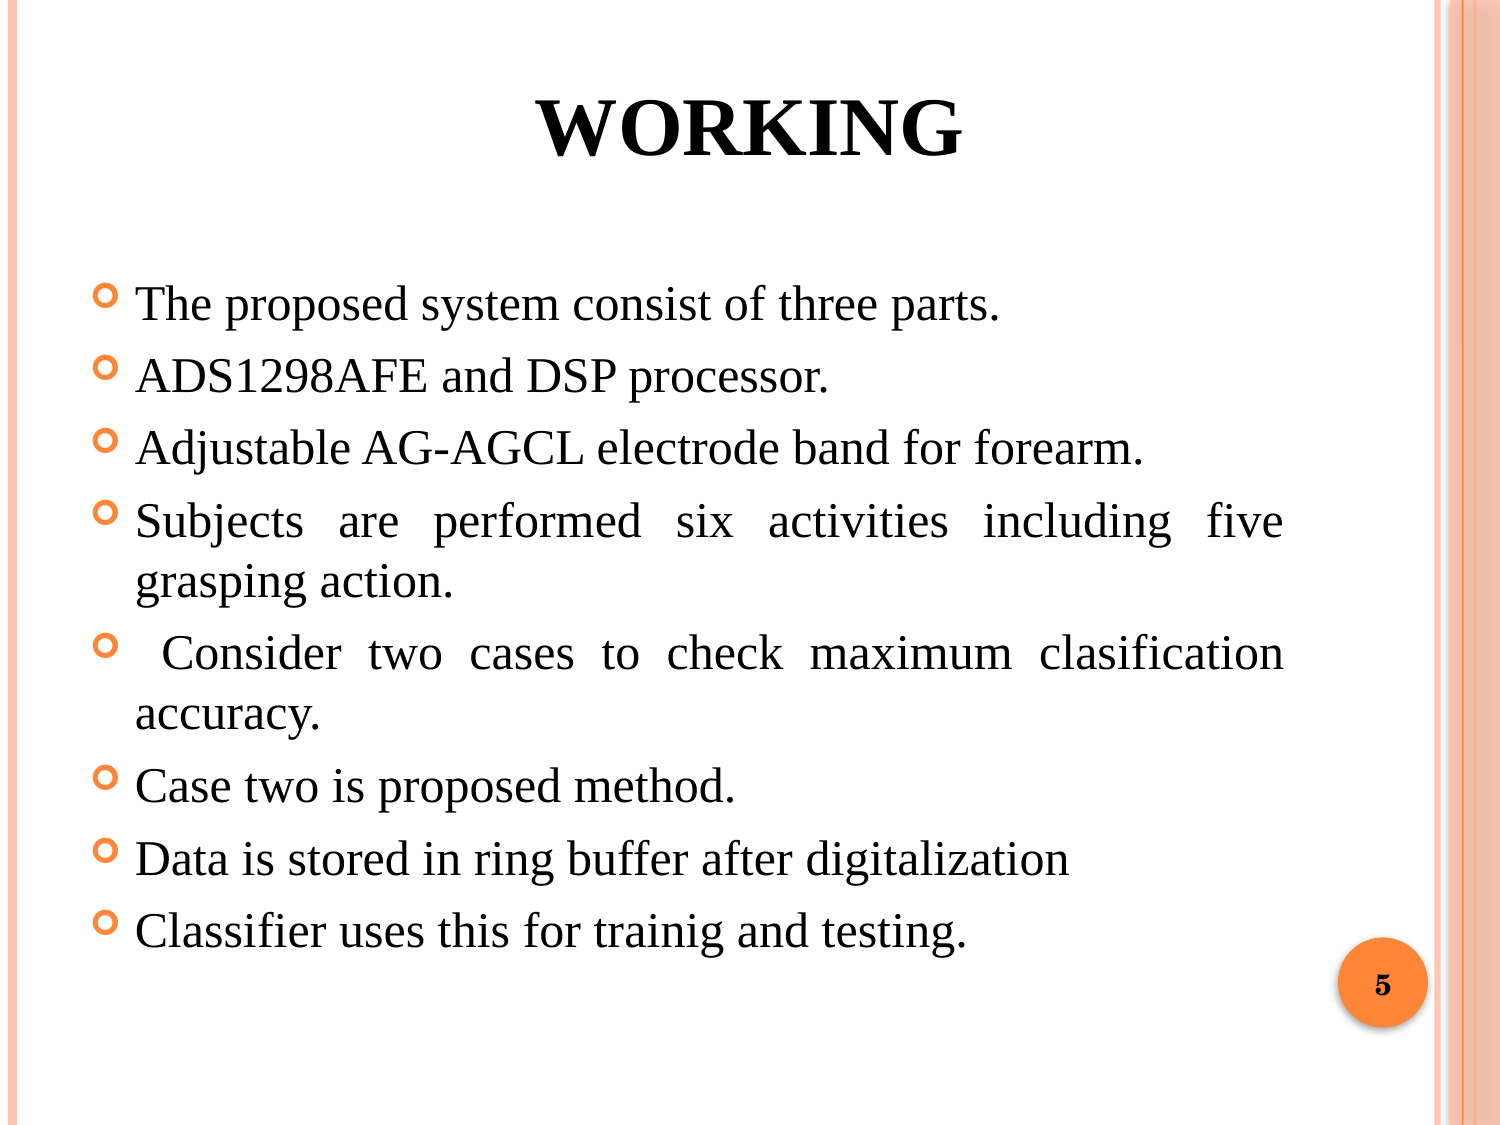

# WORKING
The proposed system consist of three parts.
ADS1298AFE and DSP processor.
Adjustable AG-AGCL electrode band for forearm.
Subjects are performed six activities including five grasping action.
 Consider two cases to check maximum clasification accuracy.
Case two is proposed method.
Data is stored in ring buffer after digitalization
Classifier uses this for trainig and testing.
5